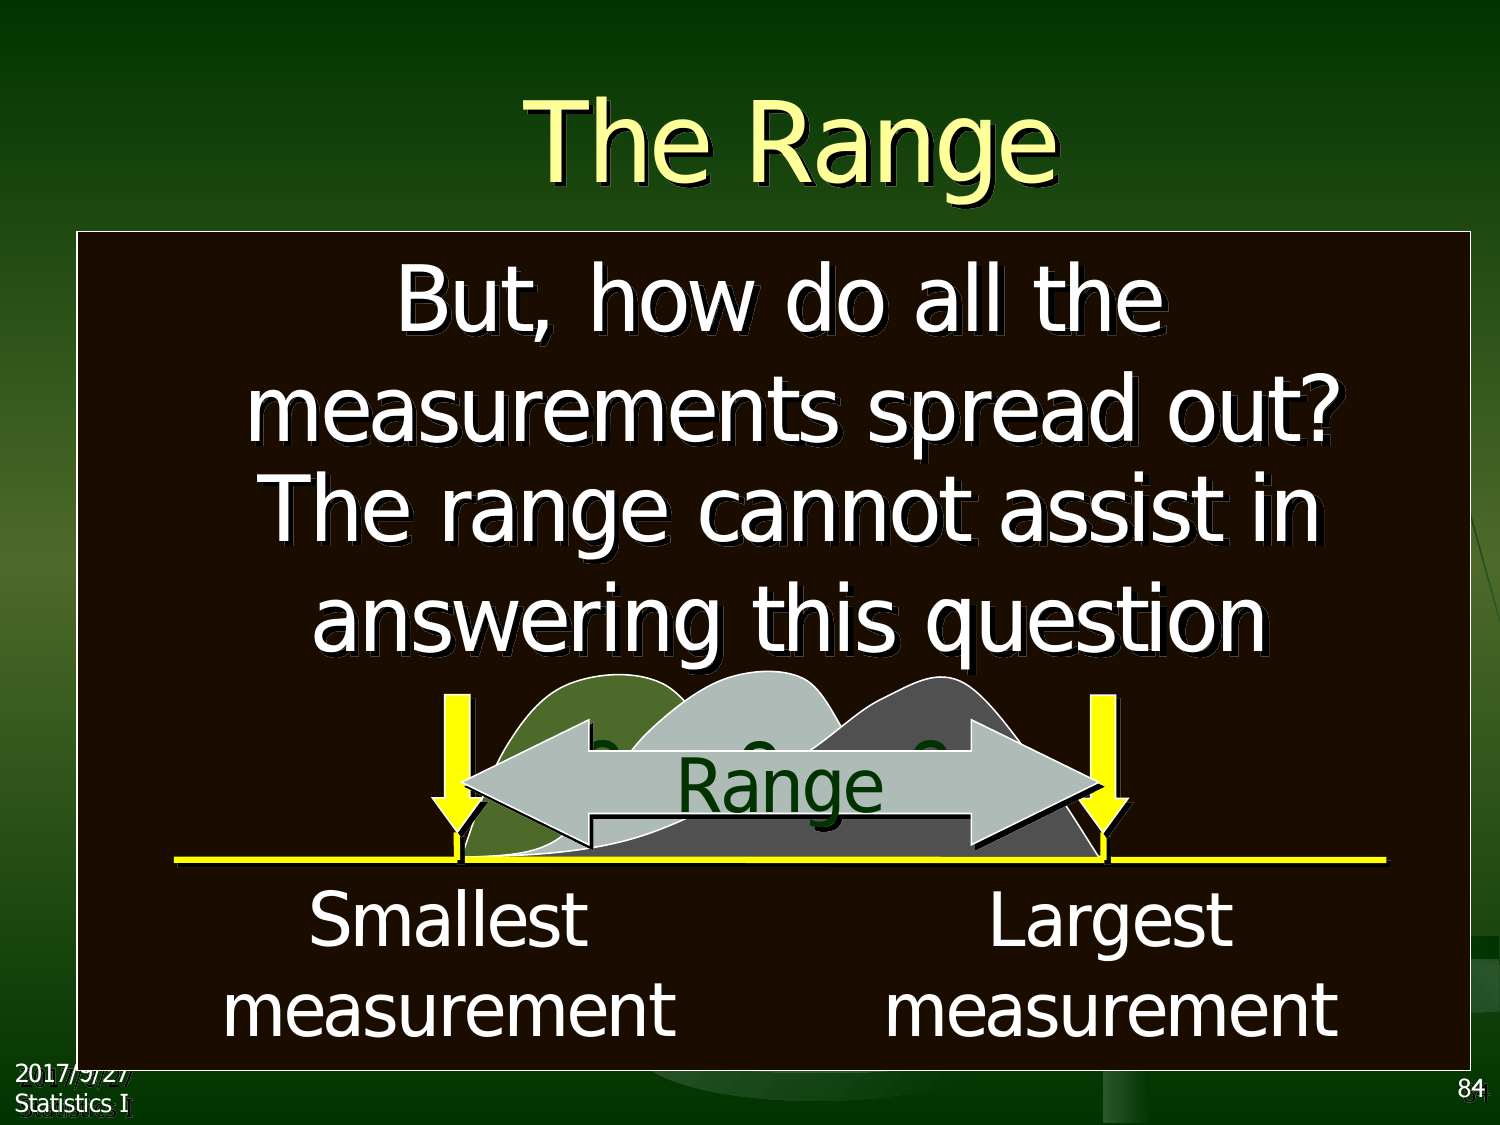

# The Range

But, how do all the
measurements spread out?
The range cannot assist in answering this question

?

?

?

Range

Smallest
measurement
Largest
measurement
2017/9/27
Statistics I
84